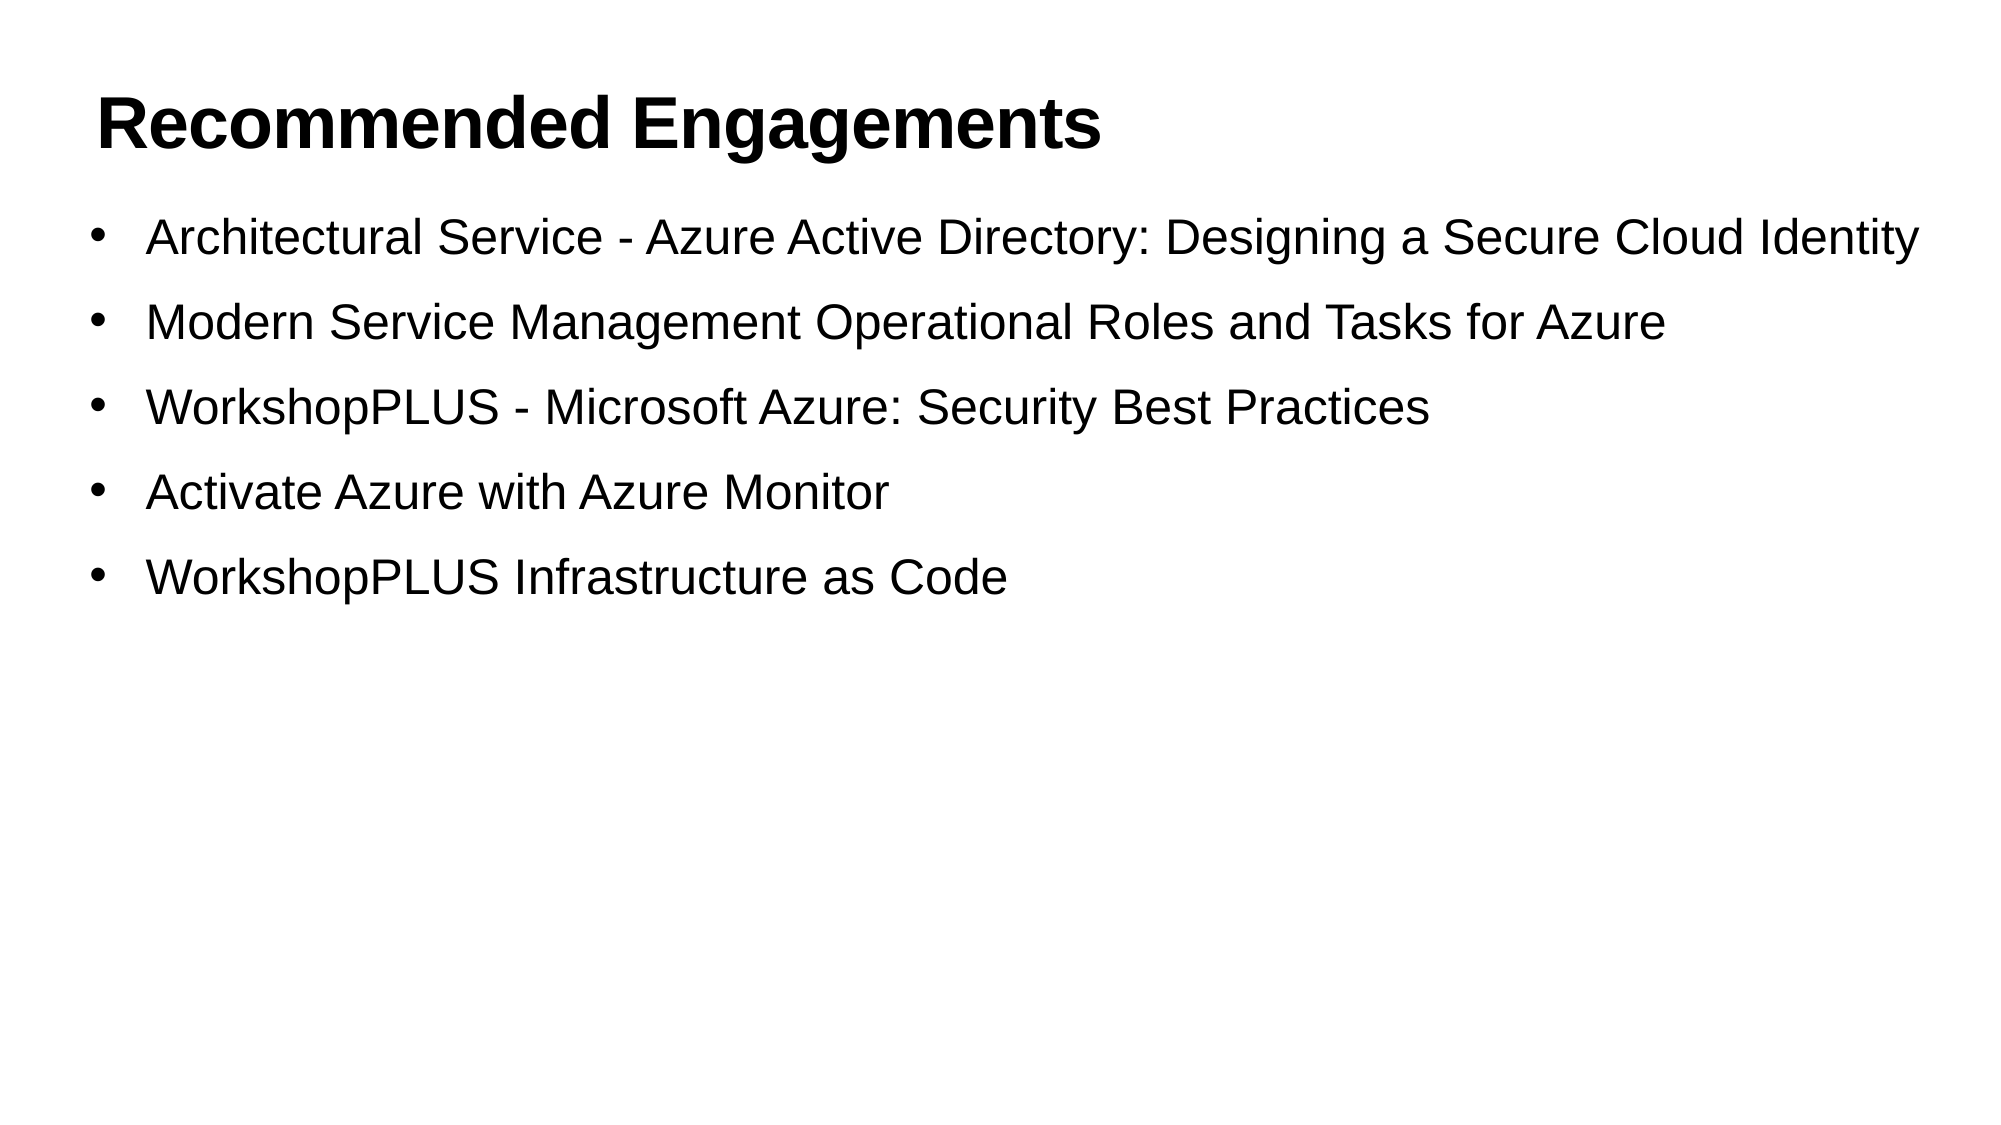

# Recommended Engagements
Architectural Service - Azure Active Directory: Designing a Secure Cloud Identity
Modern Service Management Operational Roles and Tasks for Azure
WorkshopPLUS - Microsoft Azure: Security Best Practices
Activate Azure with Azure Monitor
WorkshopPLUS Infrastructure as Code